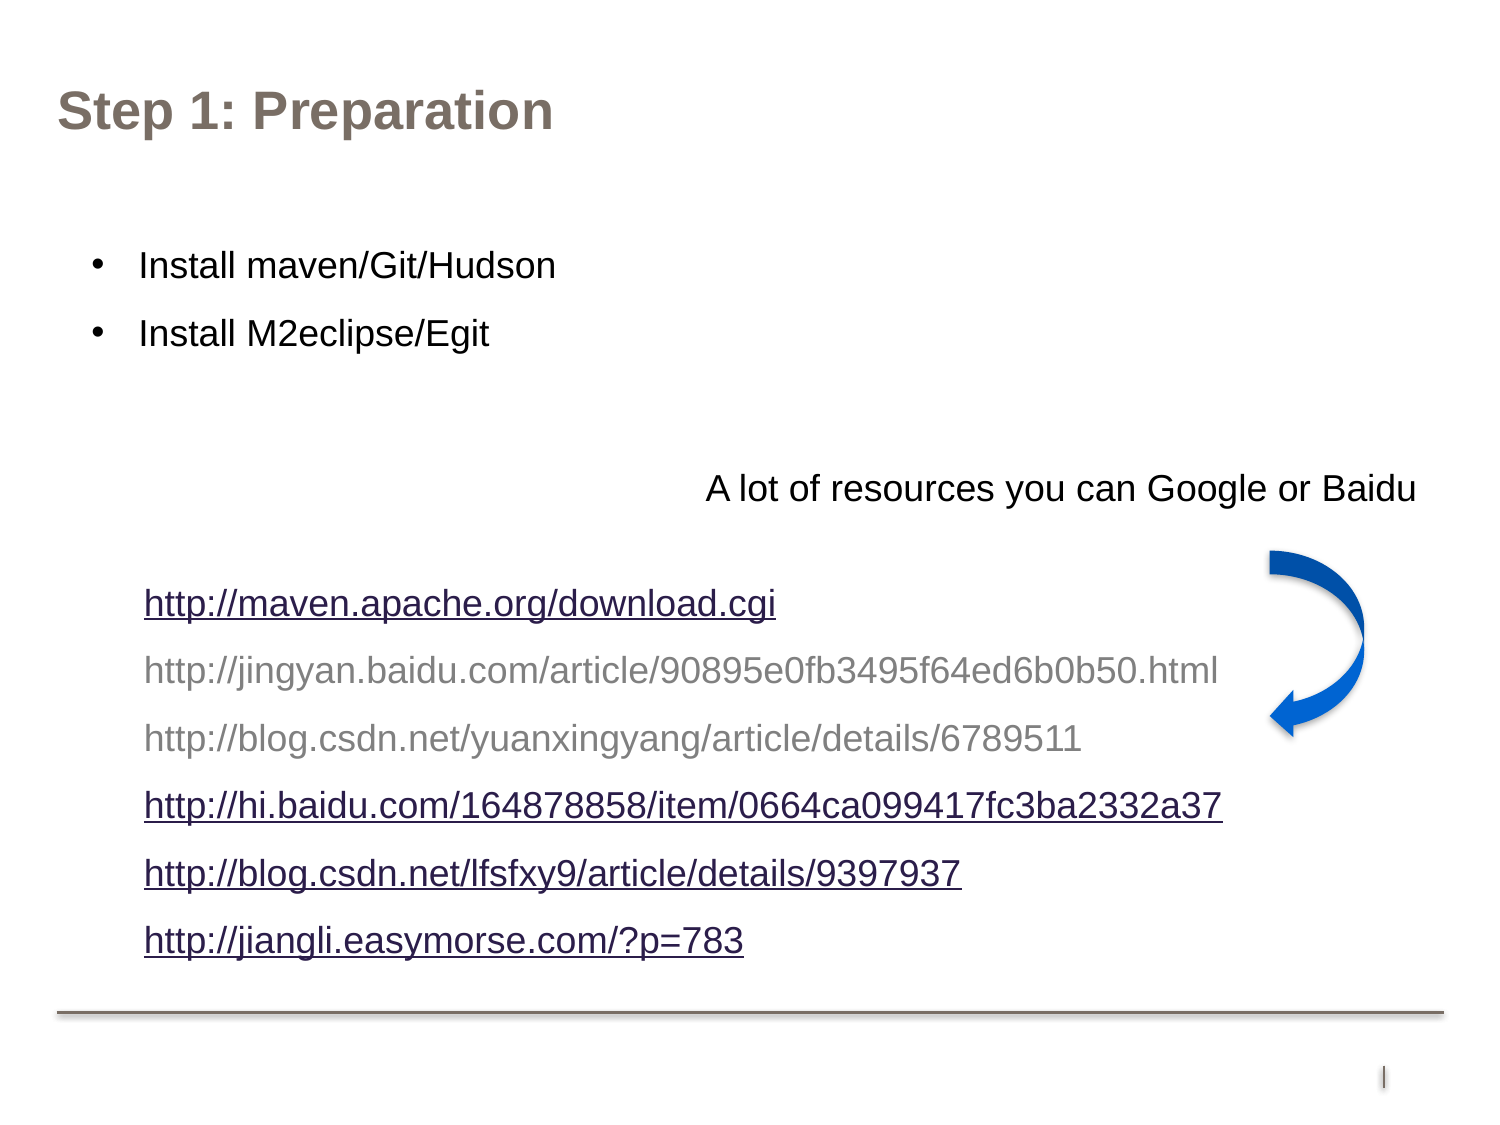

# Step 1: Preparation
Install maven/Git/Hudson
Install M2eclipse/Egit

     http://maven.apache.org/download.cgi
     http://jingyan.baidu.com/article/90895e0fb3495f64ed6b0b50.html
     http://blog.csdn.net/yuanxingyang/article/details/6789511
     http://hi.baidu.com/164878858/item/0664ca099417fc3ba2332a37
     http://blog.csdn.net/lfsfxy9/article/details/9397937
     http://jiangli.easymorse.com/?p=783

A lot of resources you can Google or Baidu